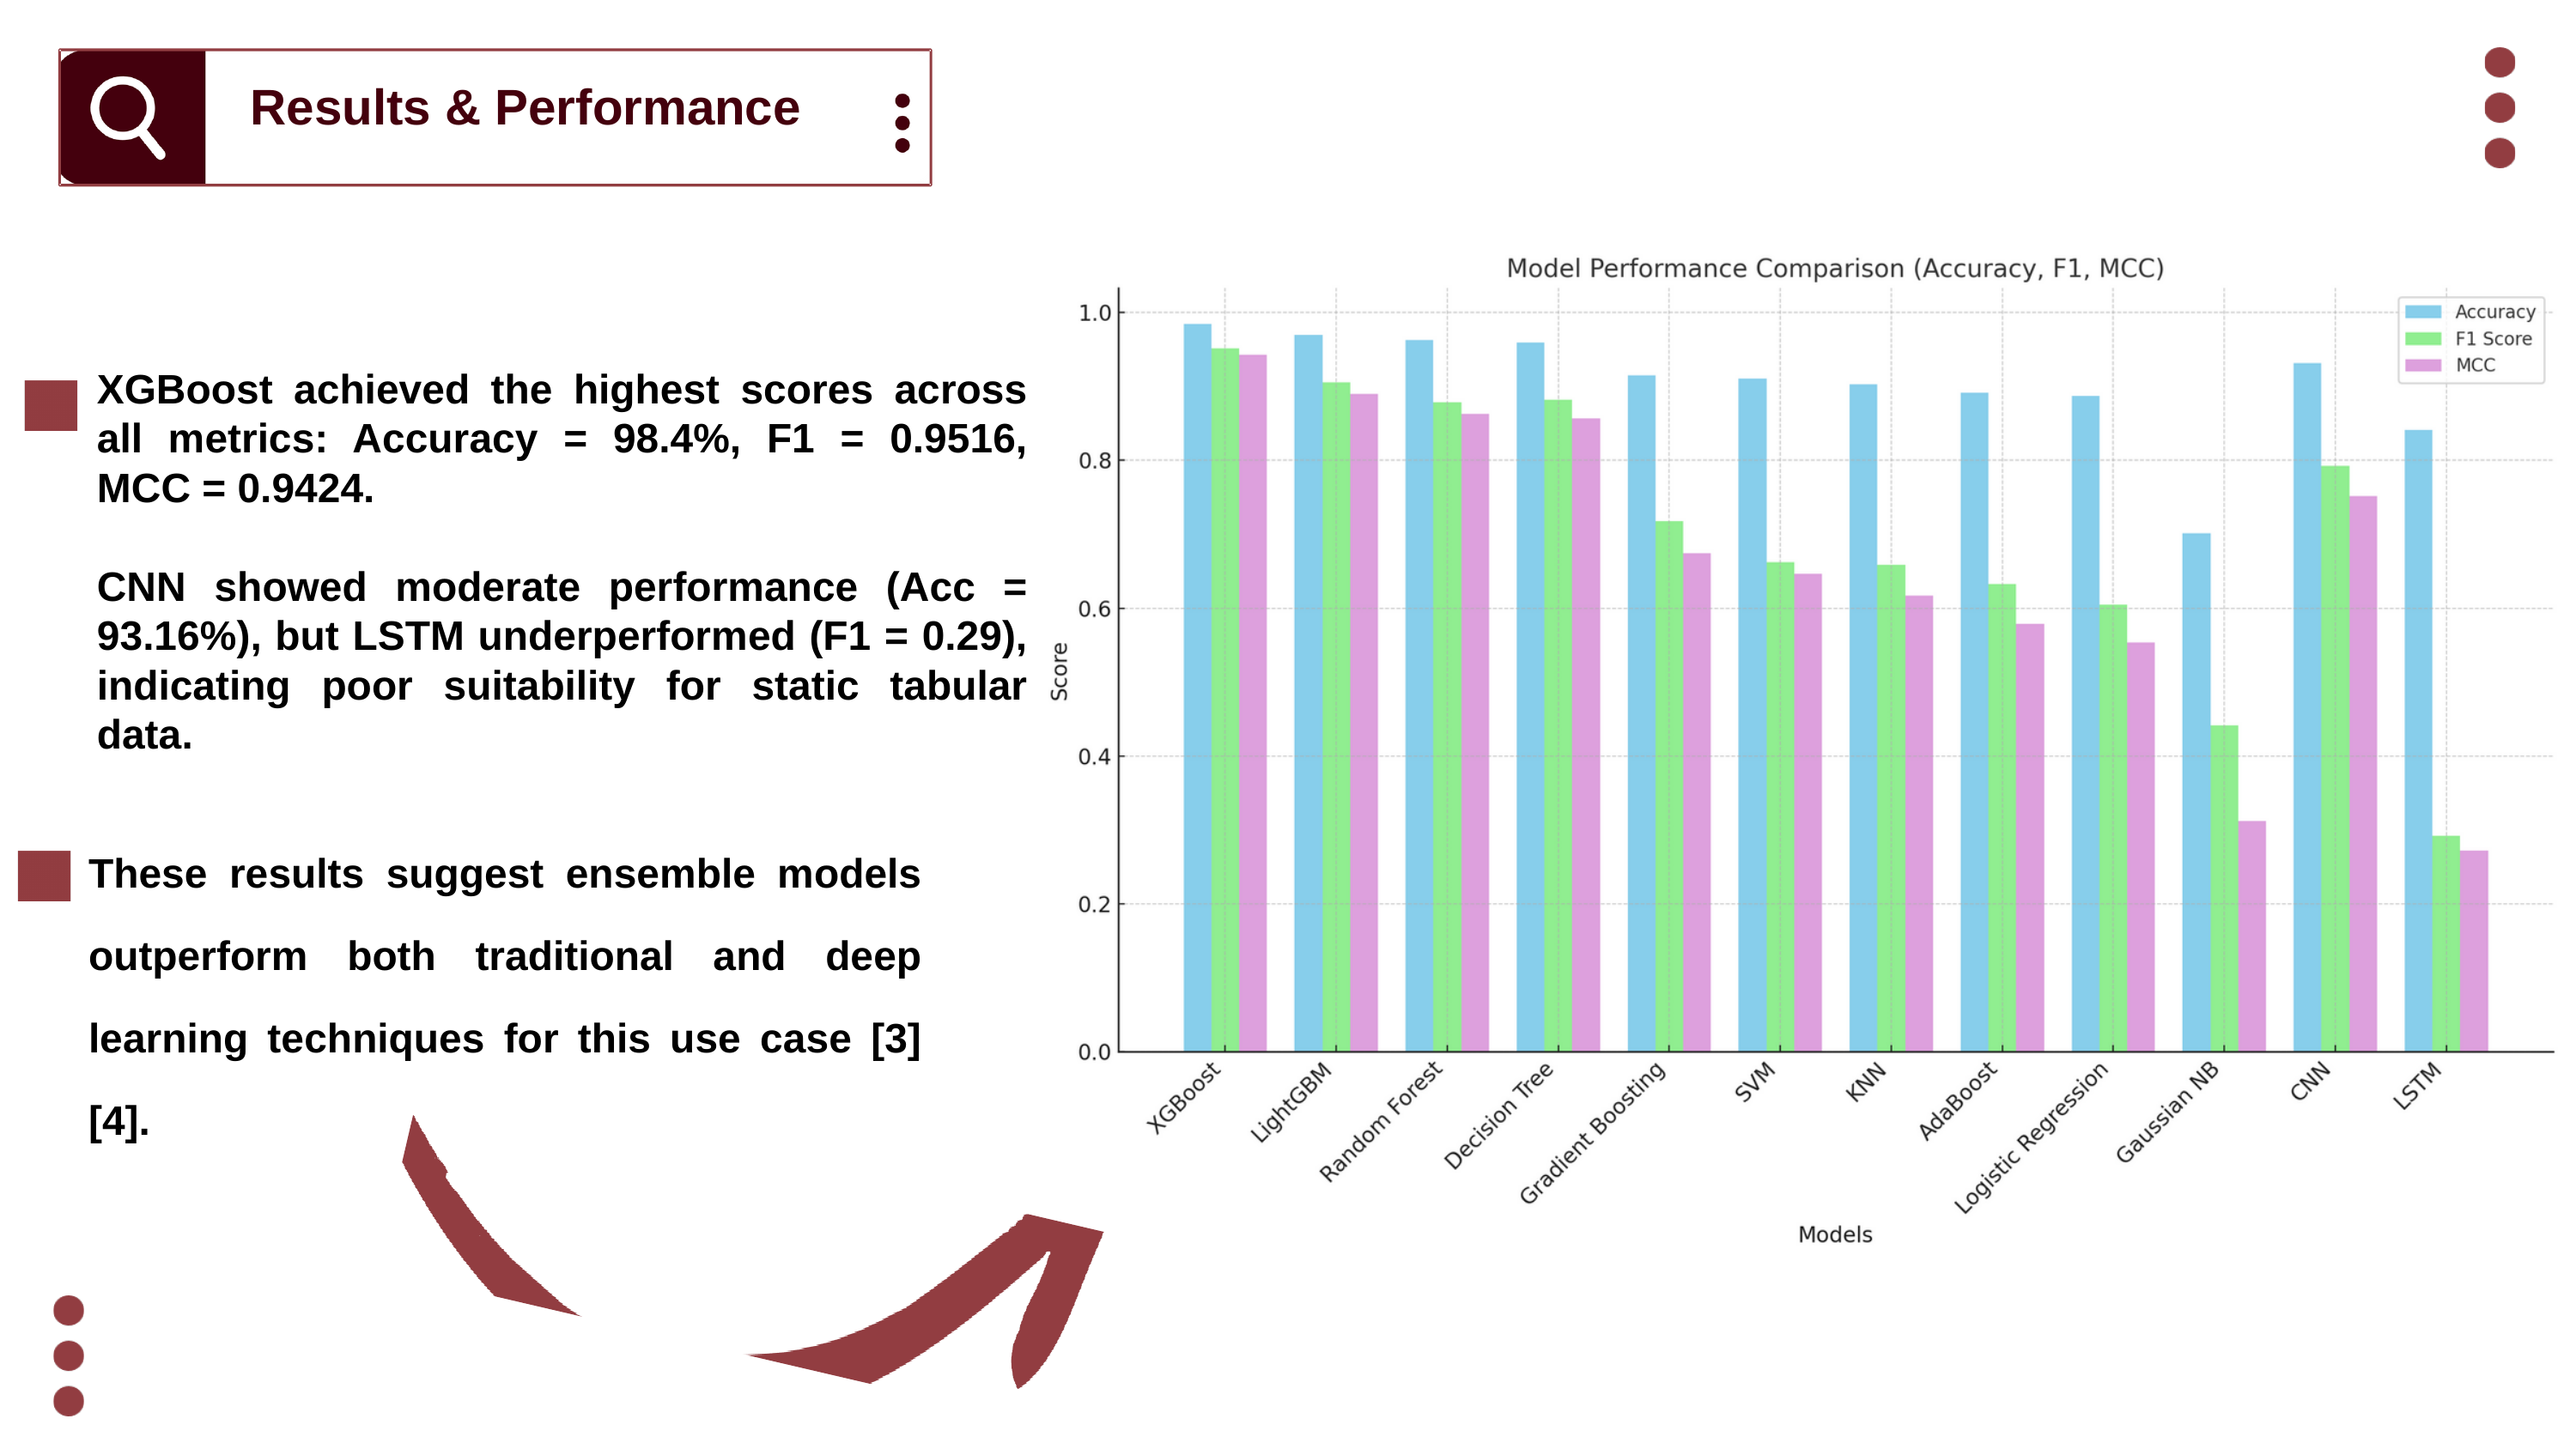

Results & Performance

XGBoost achieved the highest scores across all metrics: Accuracy = 98.4%, F1 = 0.9516, MCC = 0.9424.

CNN showed moderate performance (Acc = 93.16%), but LSTM underperformed (F1 = 0.29), indicating poor suitability for static tabular data.

These results suggest ensemble models outperform both traditional and deep learning techniques for this use case [3][4].